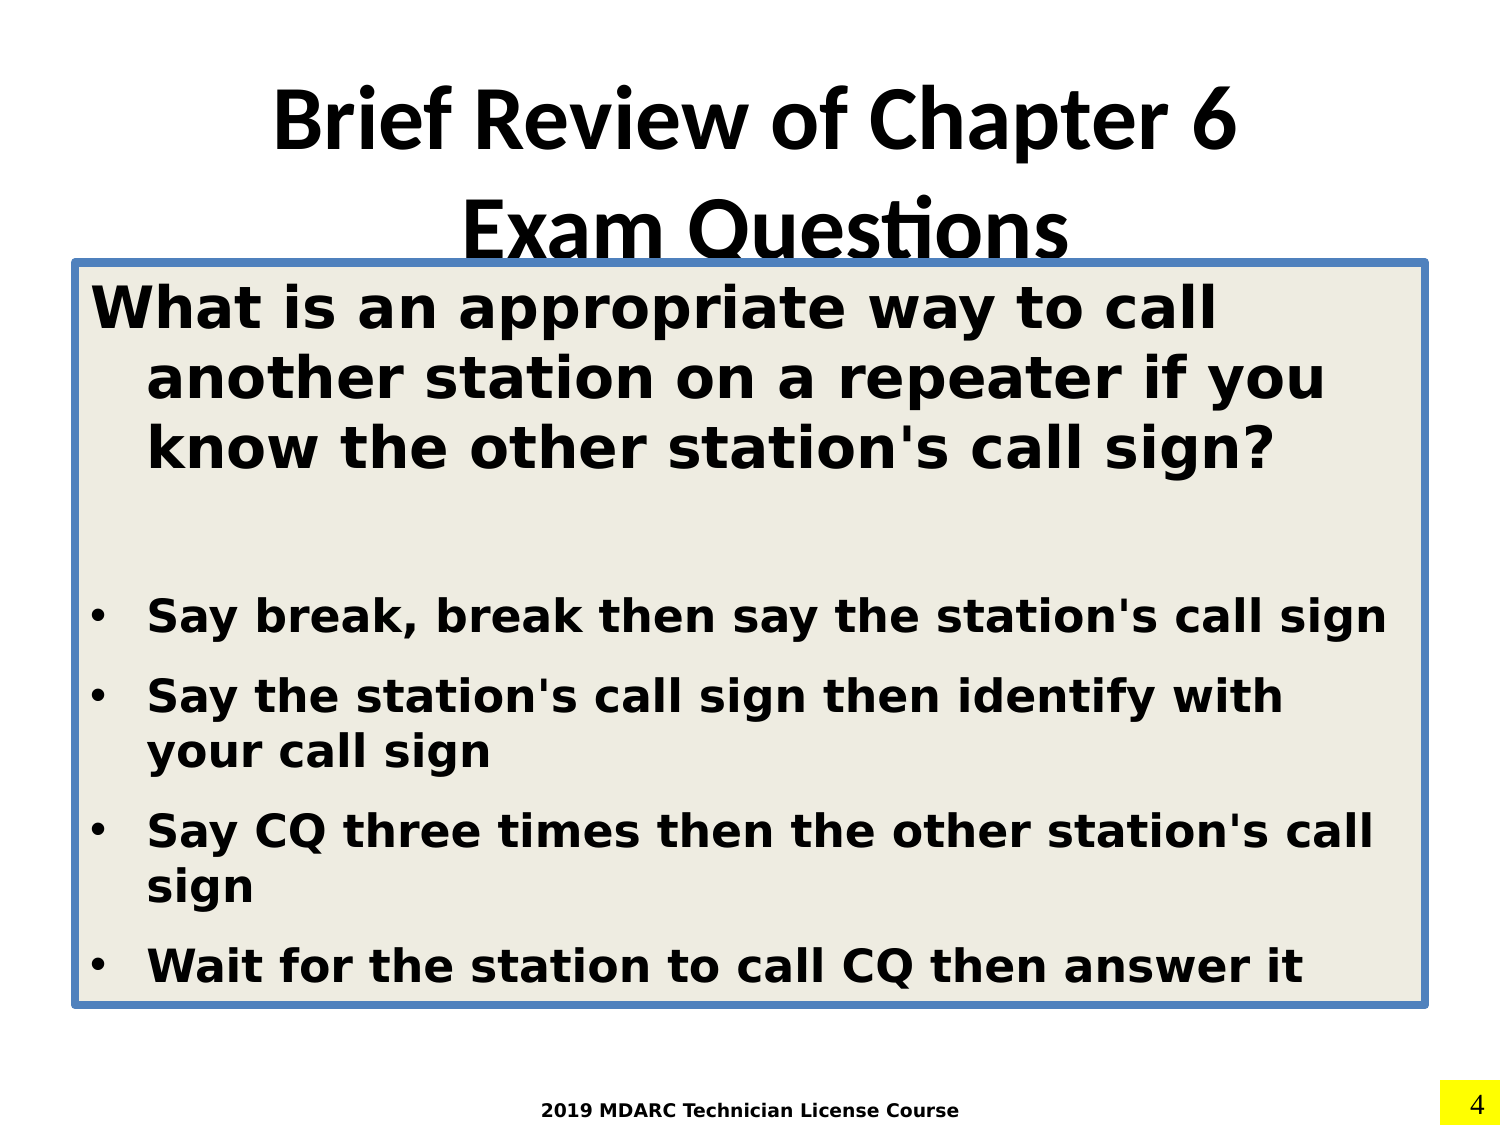

# Brief Review of Chapter 6 Exam Questions
What is an appropriate way to call another station on a repeater if you know the other station's call sign?

Say break, break then say the station's call sign
Say the station's call sign then identify with your call sign
Say CQ three times then the other station's call sign
Wait for the station to call CQ then answer it

4
2019 MDARC Technician License Course